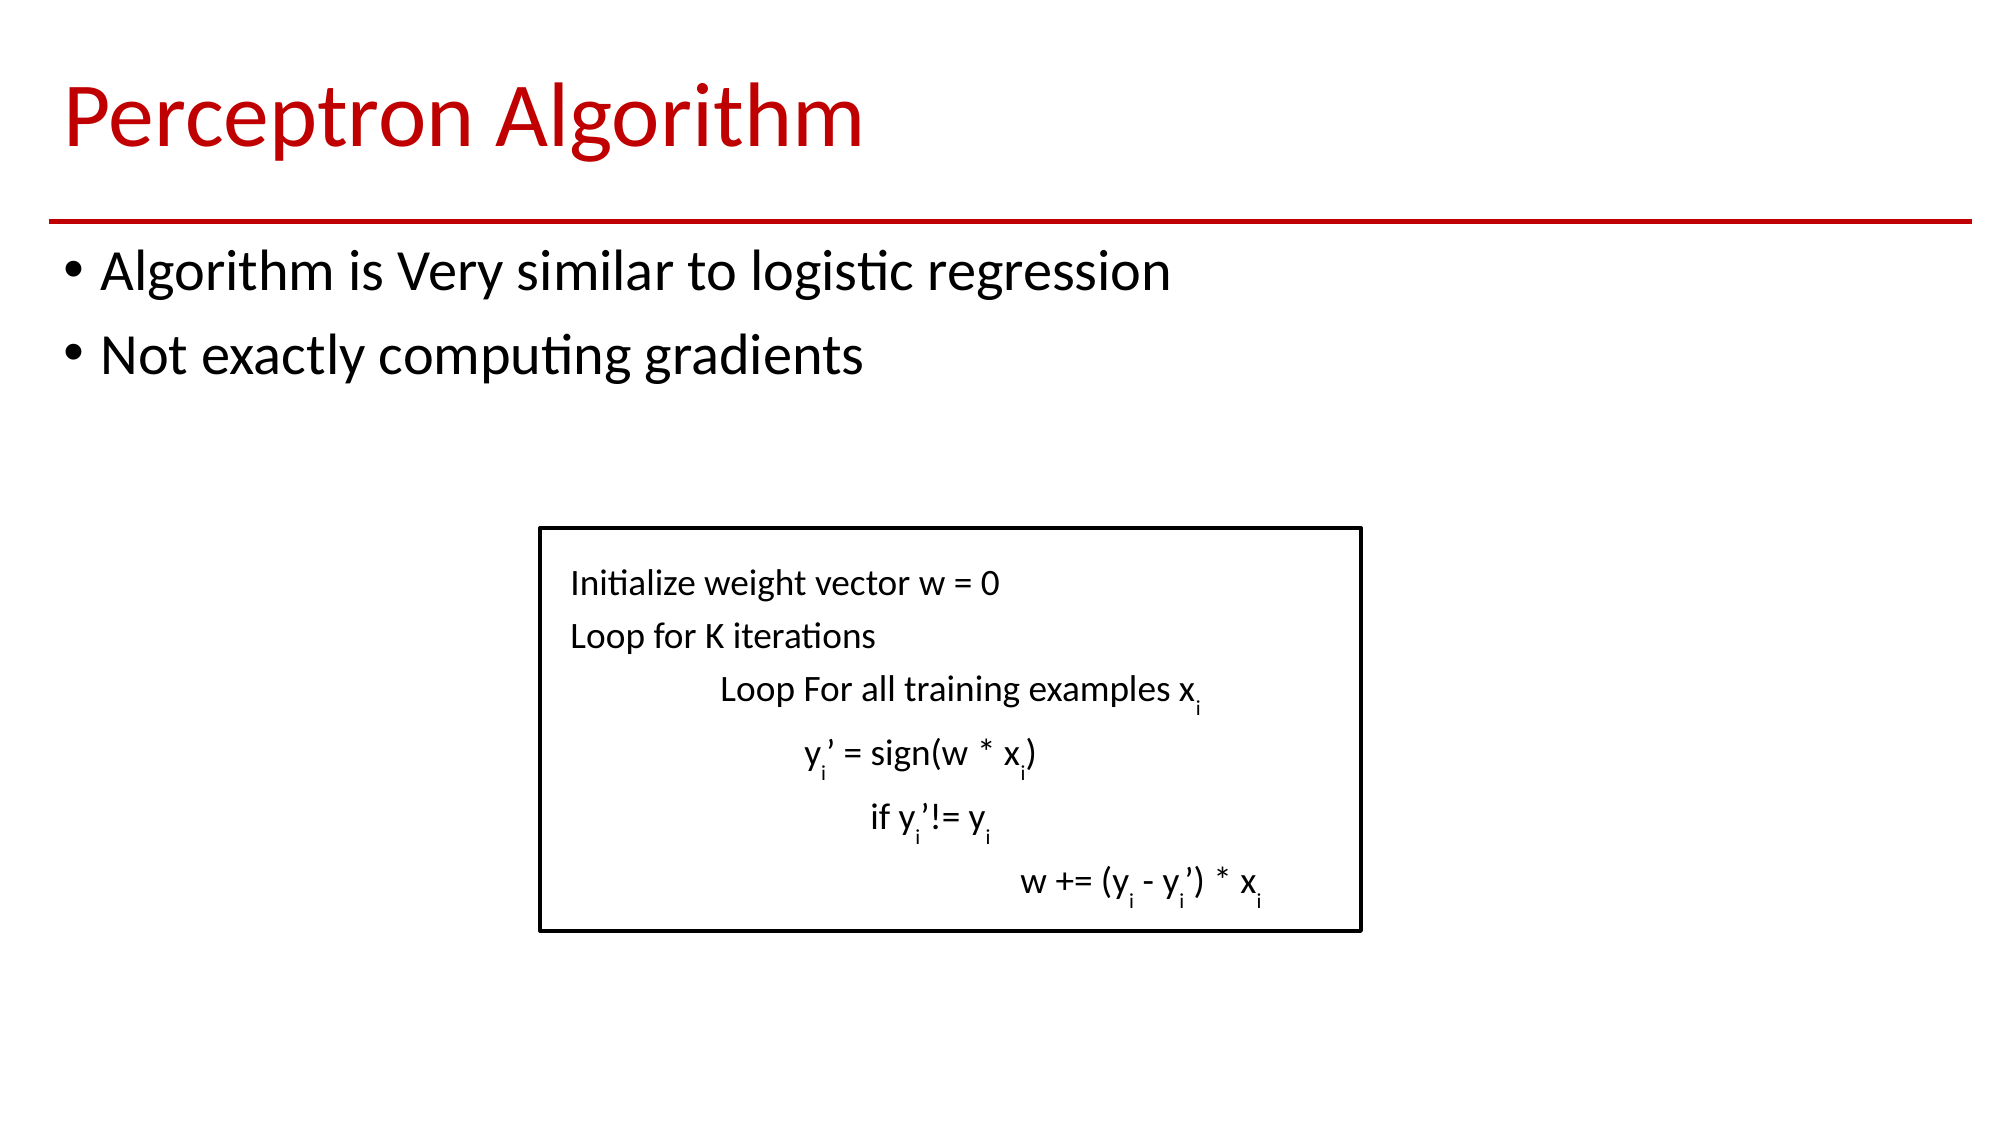

# Perceptron Algorithm
Algorithm is Very similar to logistic regression
Not exactly computing gradients

Initialize weight vector w = 0
Loop for K iterations
	Loop For all training examples xi
yi’ = sign(w * xi)
		if yi’!= yi
			w += (yi - yi’) * xi